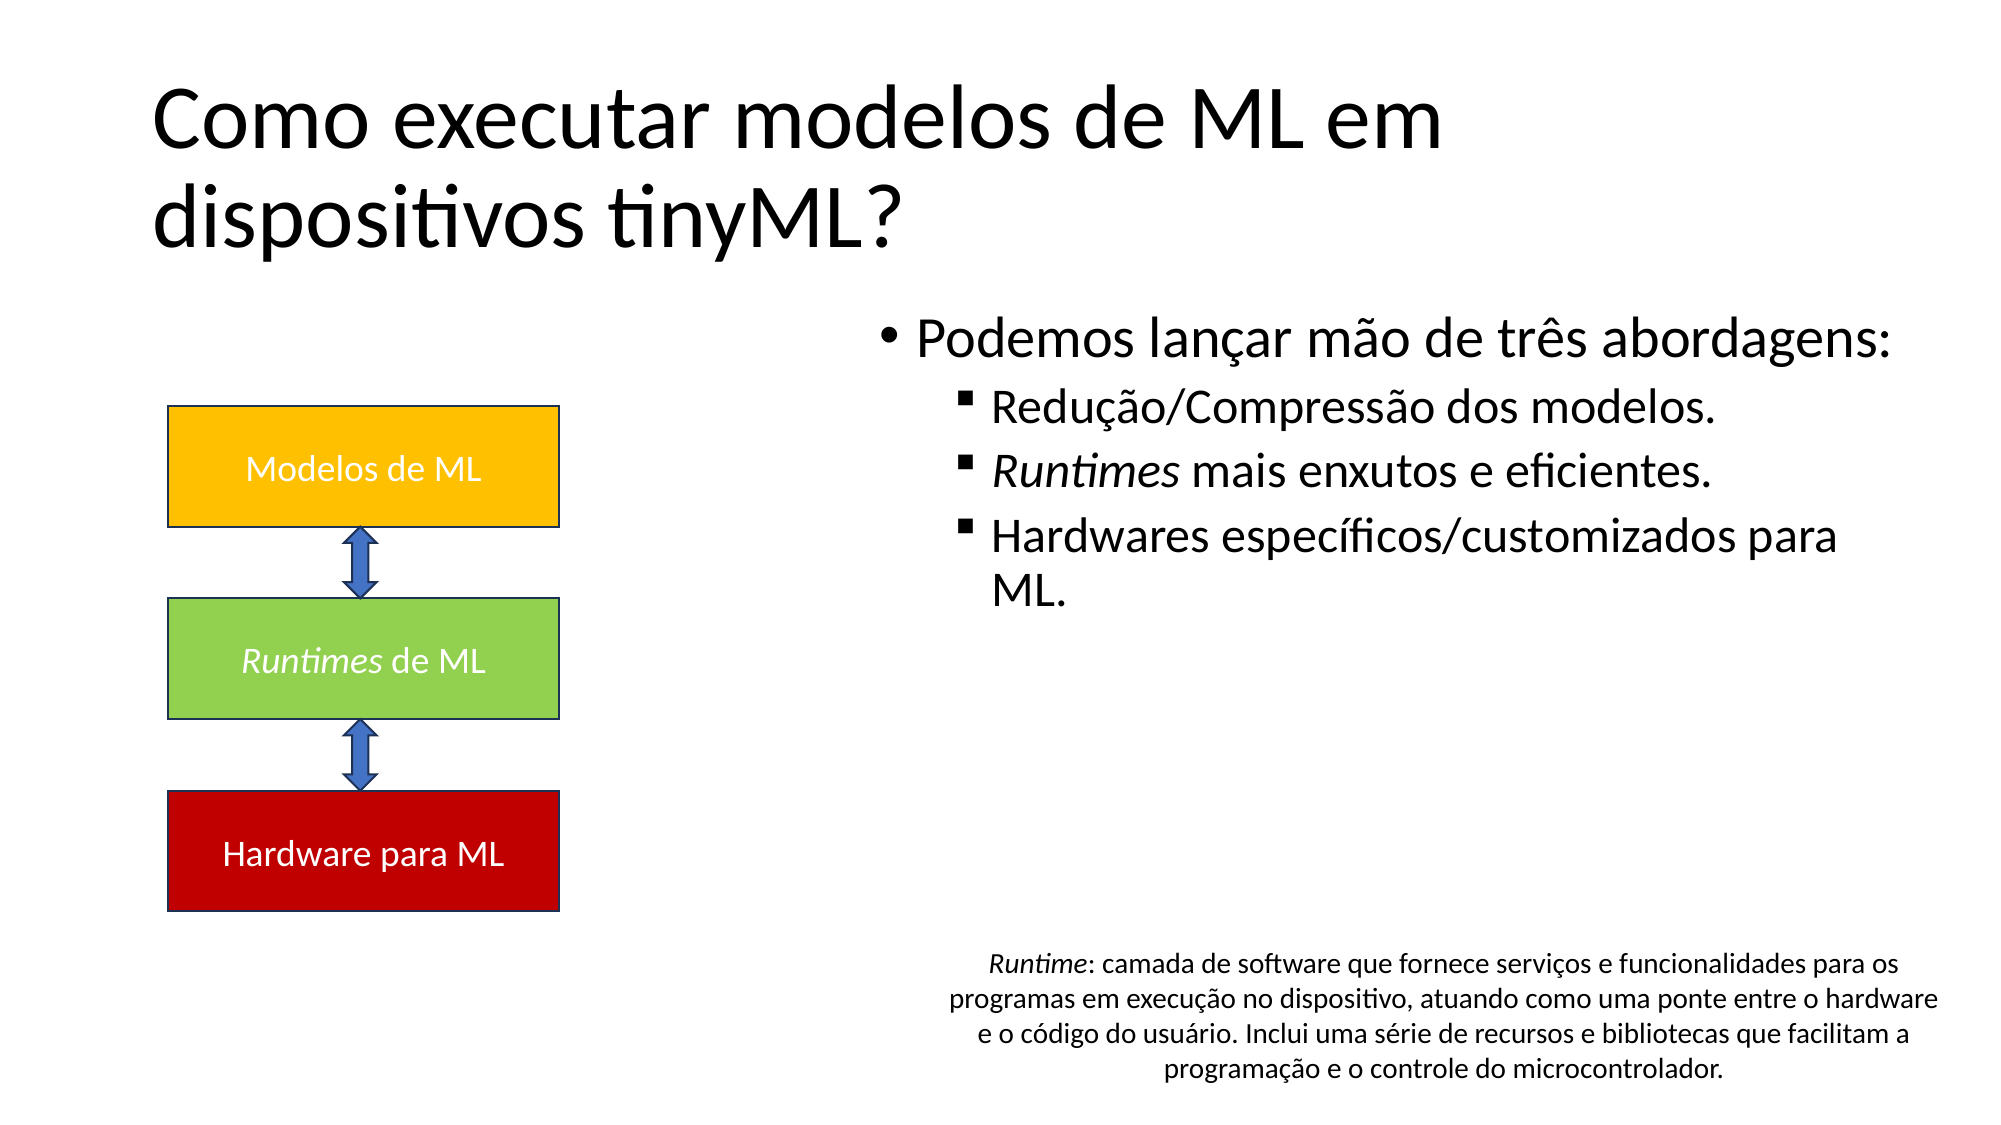

# Como executar modelos de ML em dispositivos tinyML?
Podemos lançar mão de três abordagens:
Redução/Compressão dos modelos.
Runtimes mais enxutos e eficientes.
Hardwares específicos/customizados para ML.
Modelos de ML

Runtimes de ML

Hardware para ML
Runtime: camada de software que fornece serviços e funcionalidades para os programas em execução no dispositivo, atuando como uma ponte entre o hardware e o código do usuário. Inclui uma série de recursos e bibliotecas que facilitam a programação e o controle do microcontrolador.